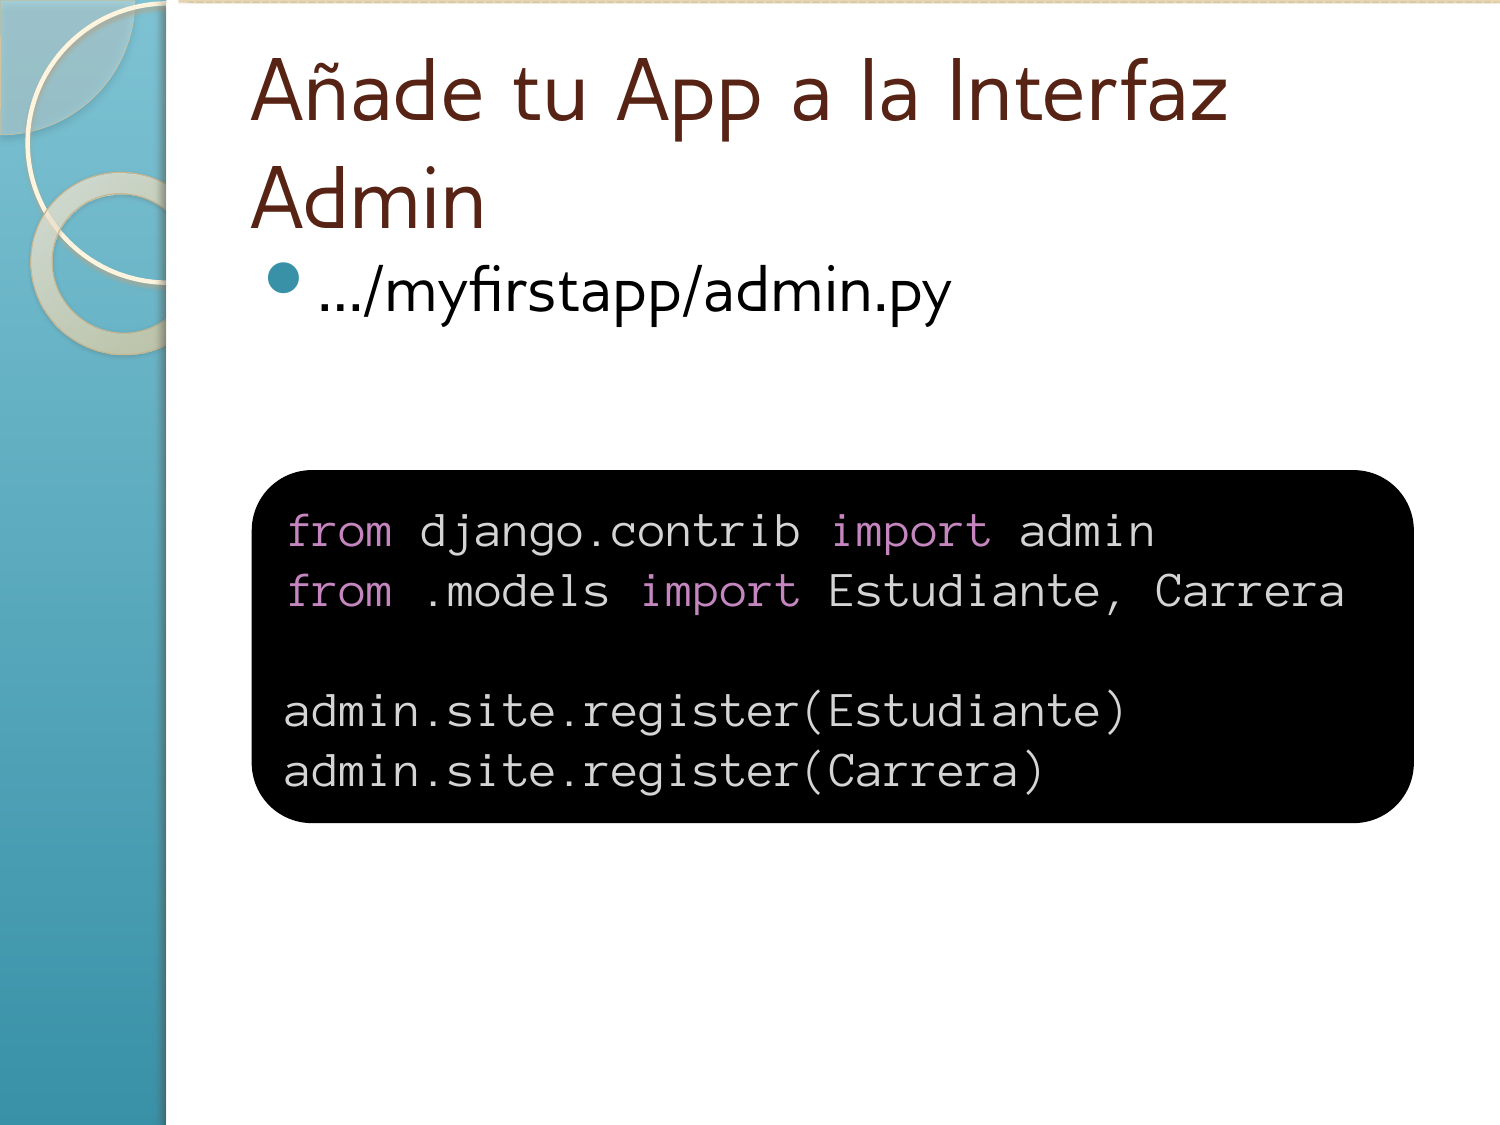

# Añade tu App a la Interfaz Admin
…/myfirstapp/admin.py
from django.contrib import admin
from .models import Estudiante, Carrera
admin.site.register(Estudiante)
admin.site.register(Carrera)